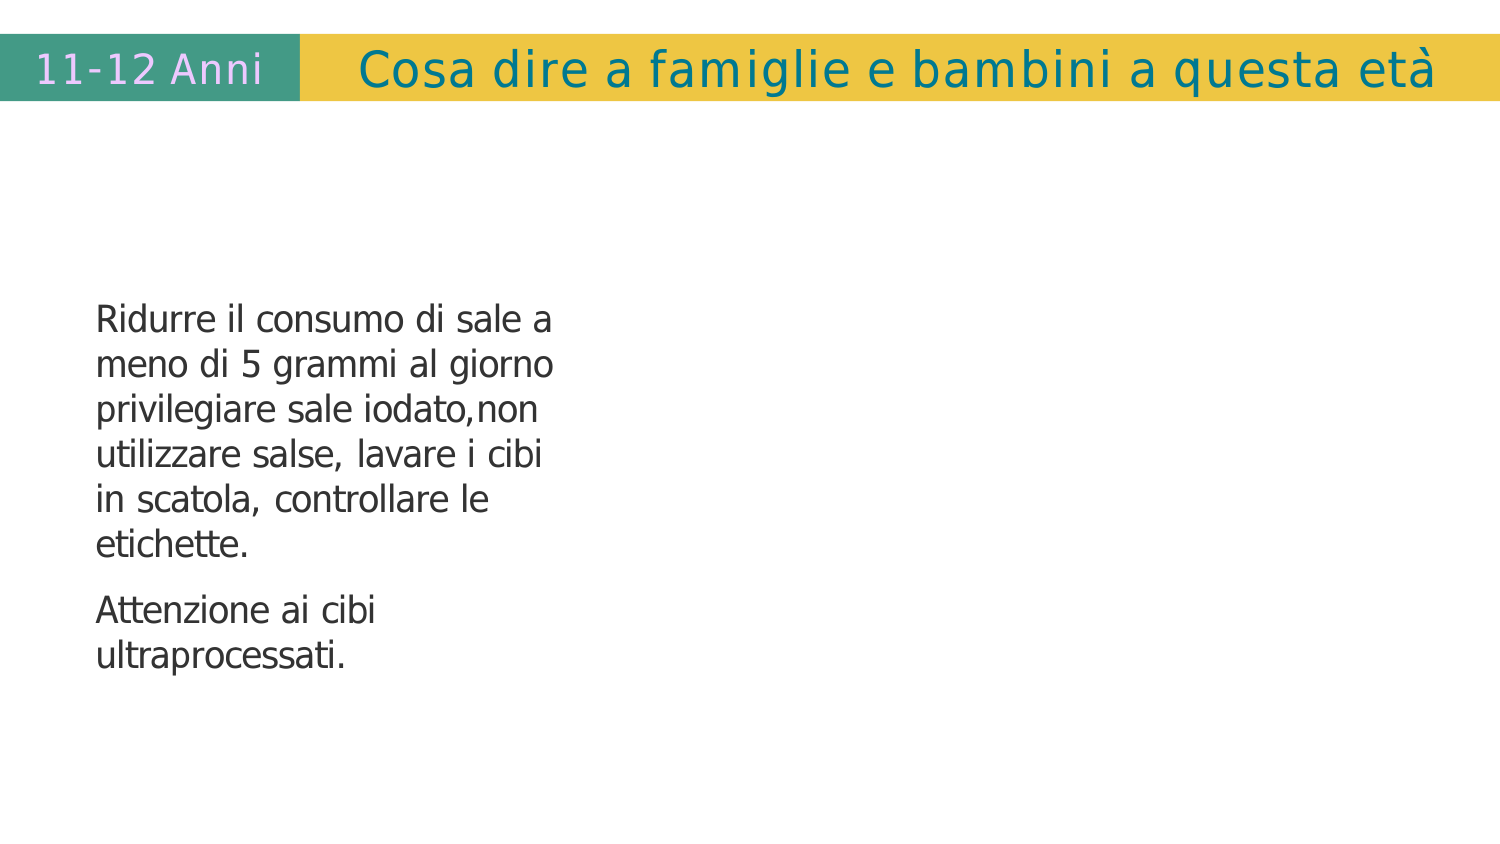

11-12 Anni

Cosa dire a famiglie e bambini a questa età
Ridurre il consumo di sale a meno di 5 grammi al giorno privilegiare sale iodato,non utilizzare salse, lavare i cibi in scatola, controllare le etichette.
Attenzione ai cibi ultraprocessati.